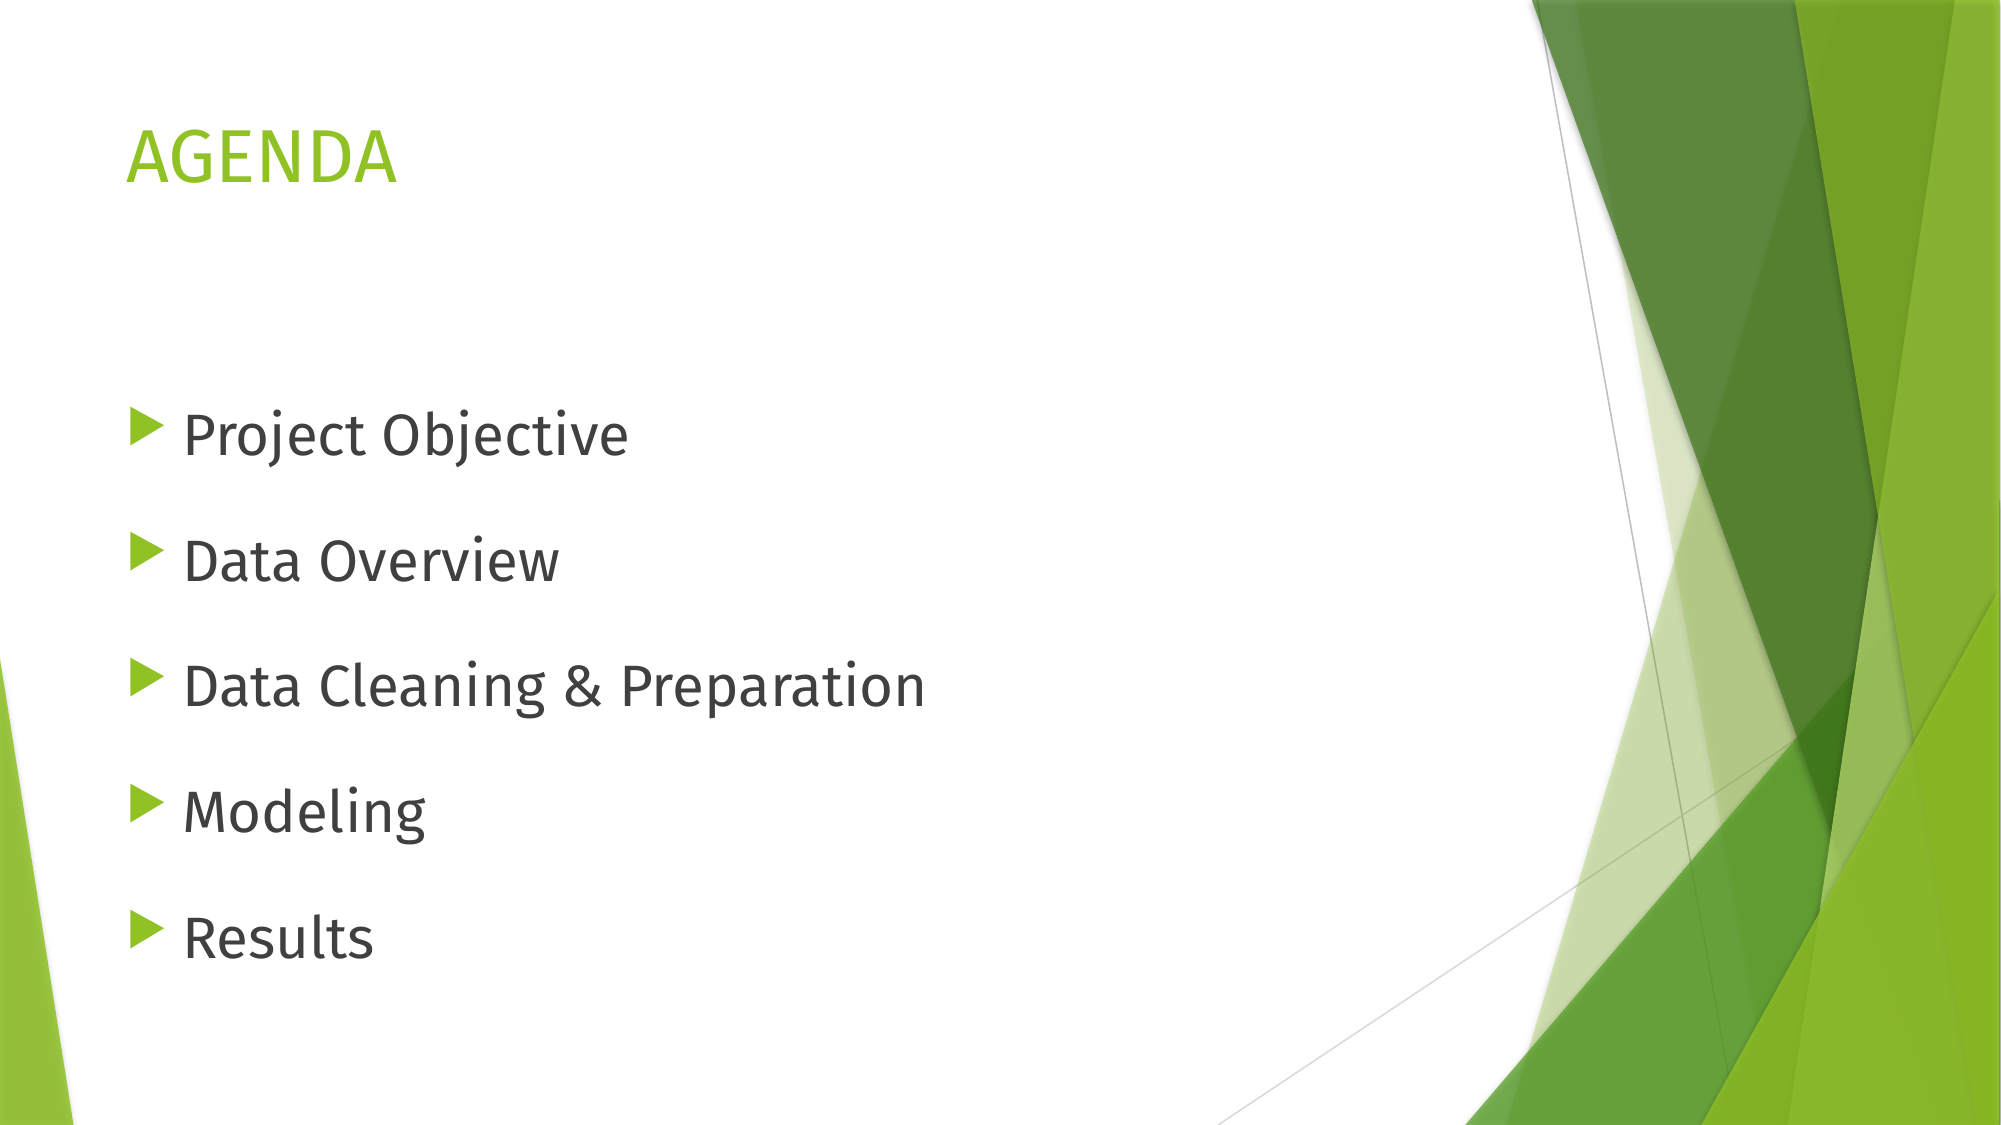

# AGENDA
Project Objective
Data Overview
Data Cleaning & Preparation
Modeling
Results